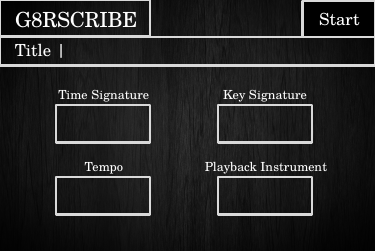

# G8RSCRIBE
Start

Title |

Time Signature
Key Signature

Tempo
Playback Instrument